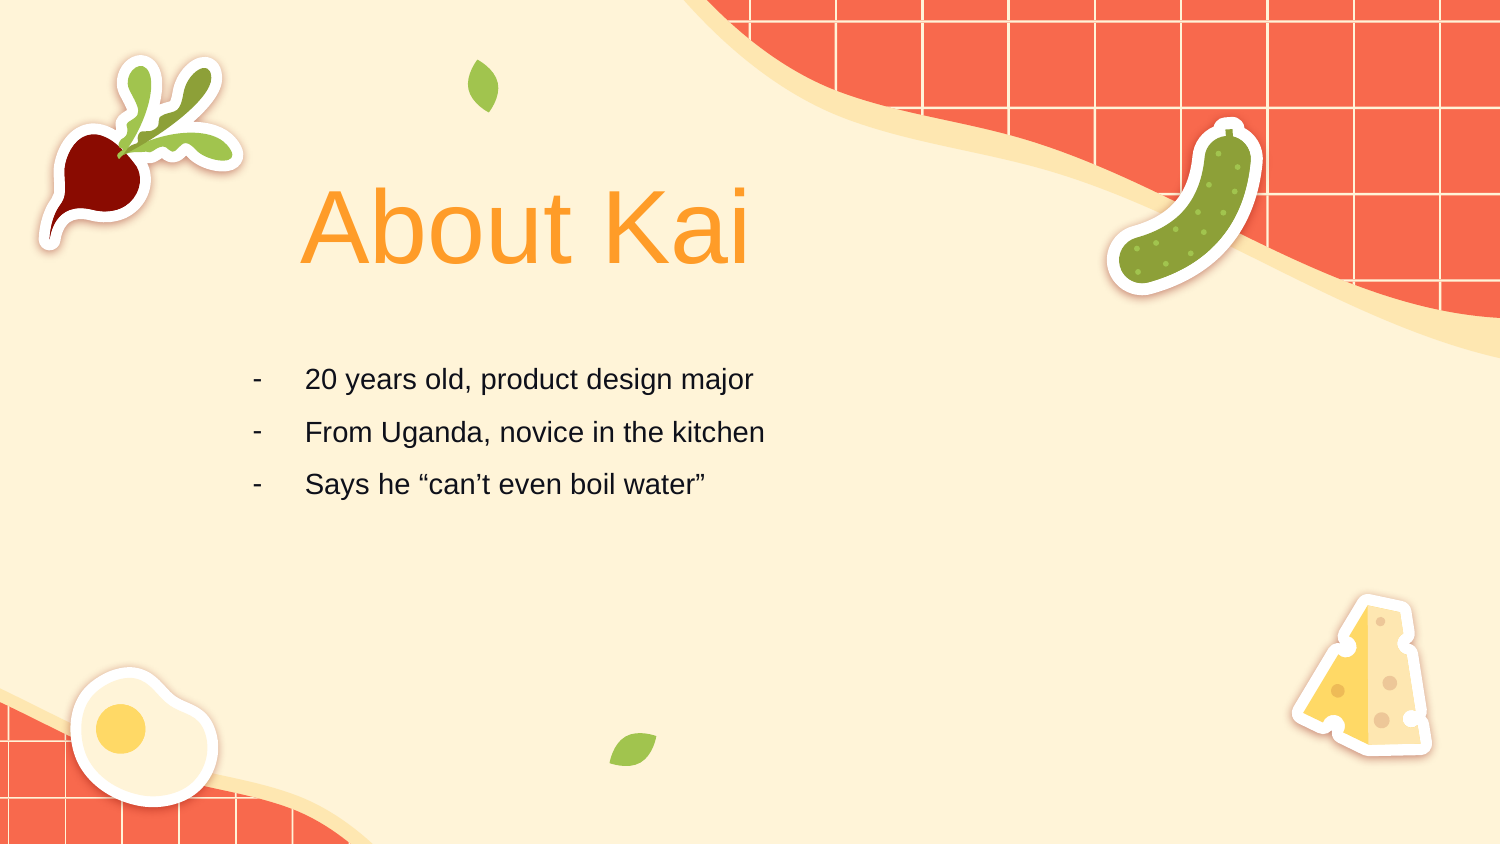

# About Kai
20 years old, product design major
From Uganda, novice in the kitchen
Says he “can’t even boil water”